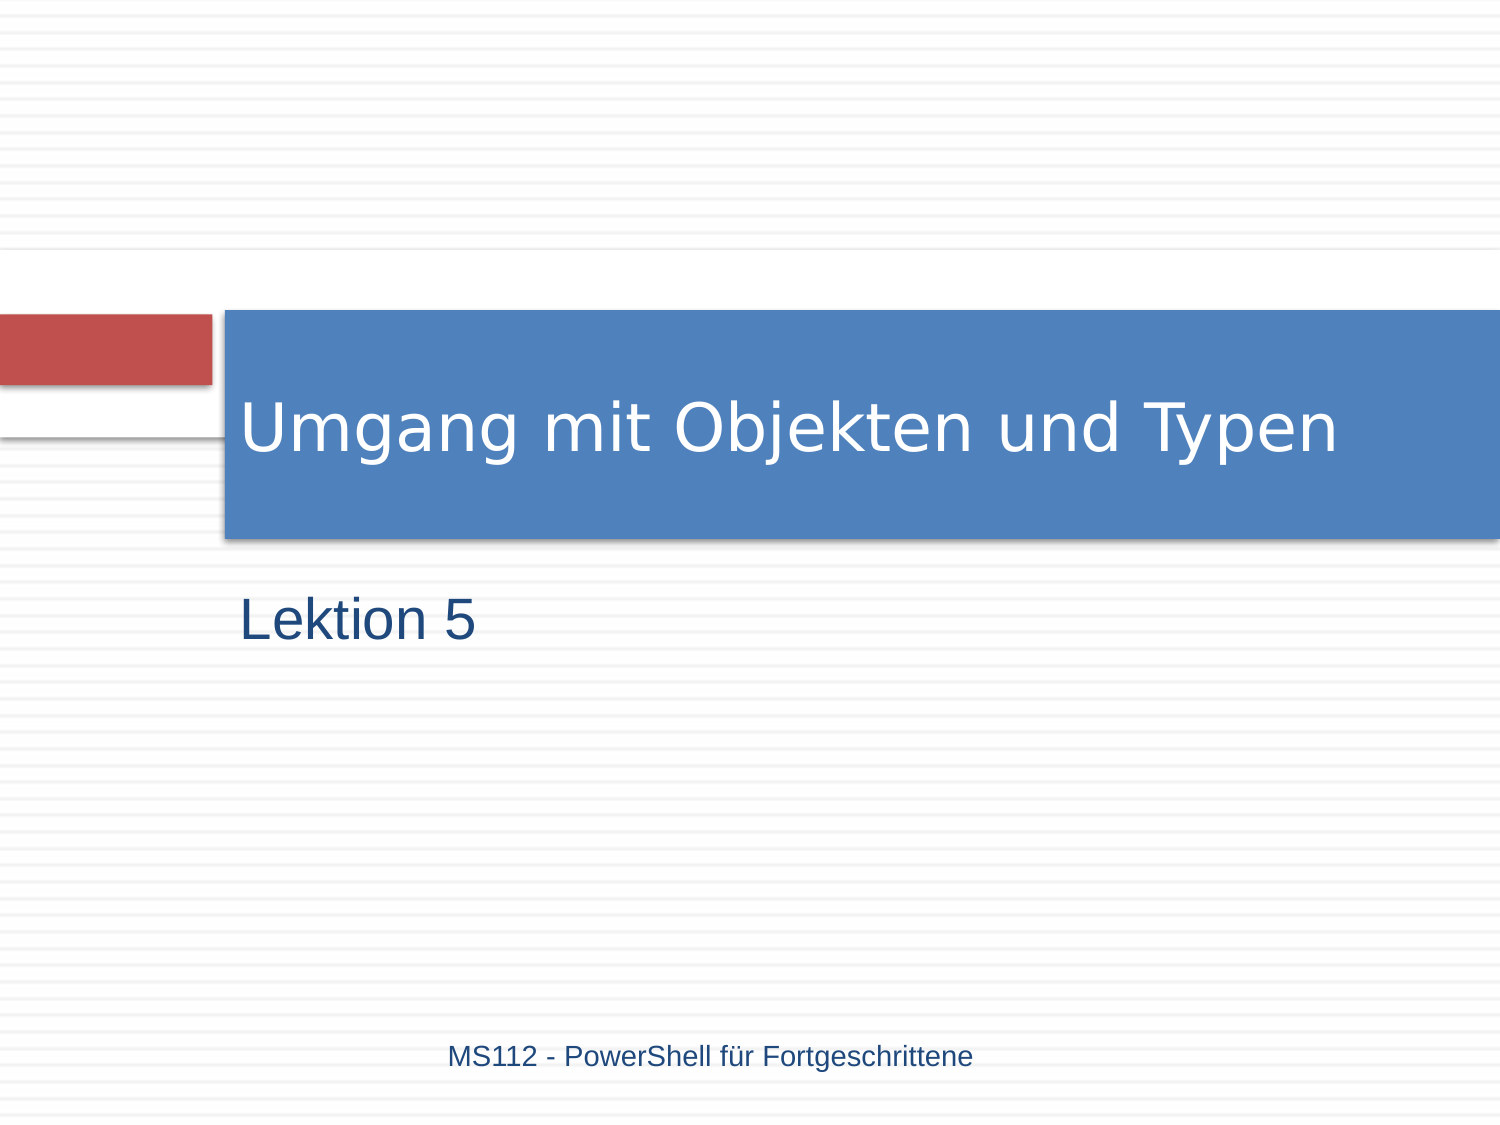

# Umgang mit Objekten und Typen
Lektion 5
MS112 - PowerShell für Fortgeschrittene